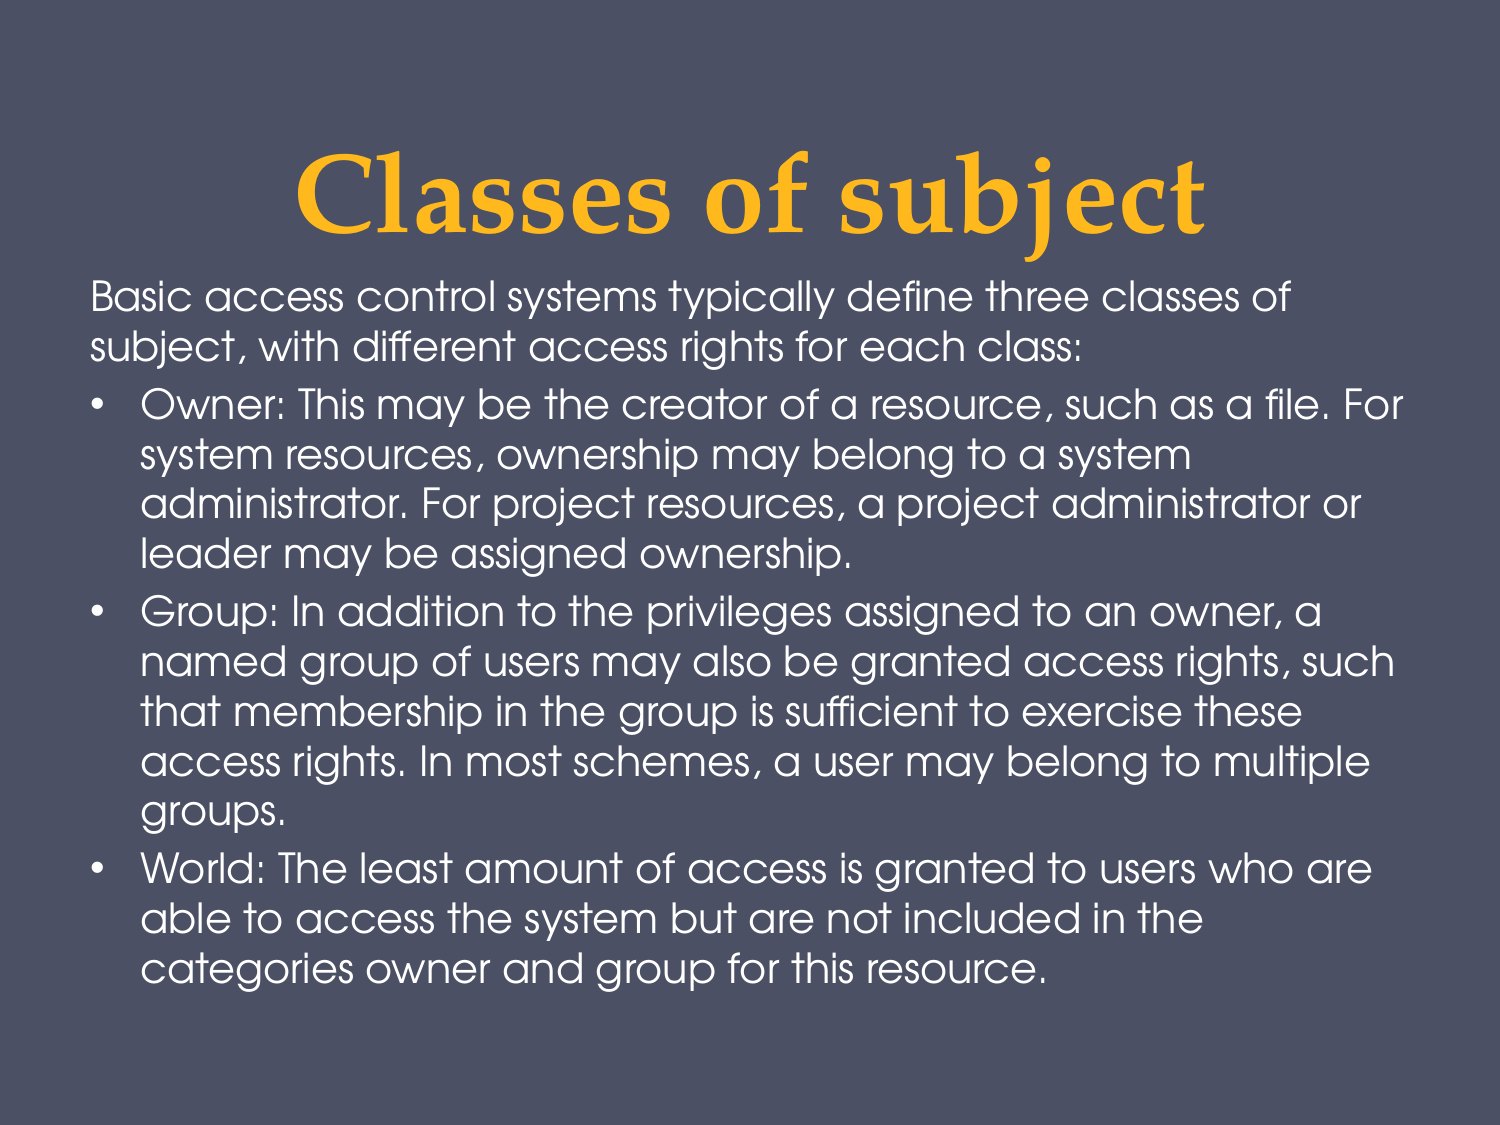

# Classes of subject
Basic access control systems typically define three classes of subject, with different access rights for each class:
Owner: This may be the creator of a resource, such as a file. For system resources, ownership may belong to a system administrator. For project resources, a project administrator or leader may be assigned ownership.
Group: In addition to the privileges assigned to an owner, a named group of users may also be granted access rights, such that membership in the group is sufficient to exercise these access rights. In most schemes, a user may belong to multiple groups.
World: The least amount of access is granted to users who are able to access the system but are not included in the categories owner and group for this resource.